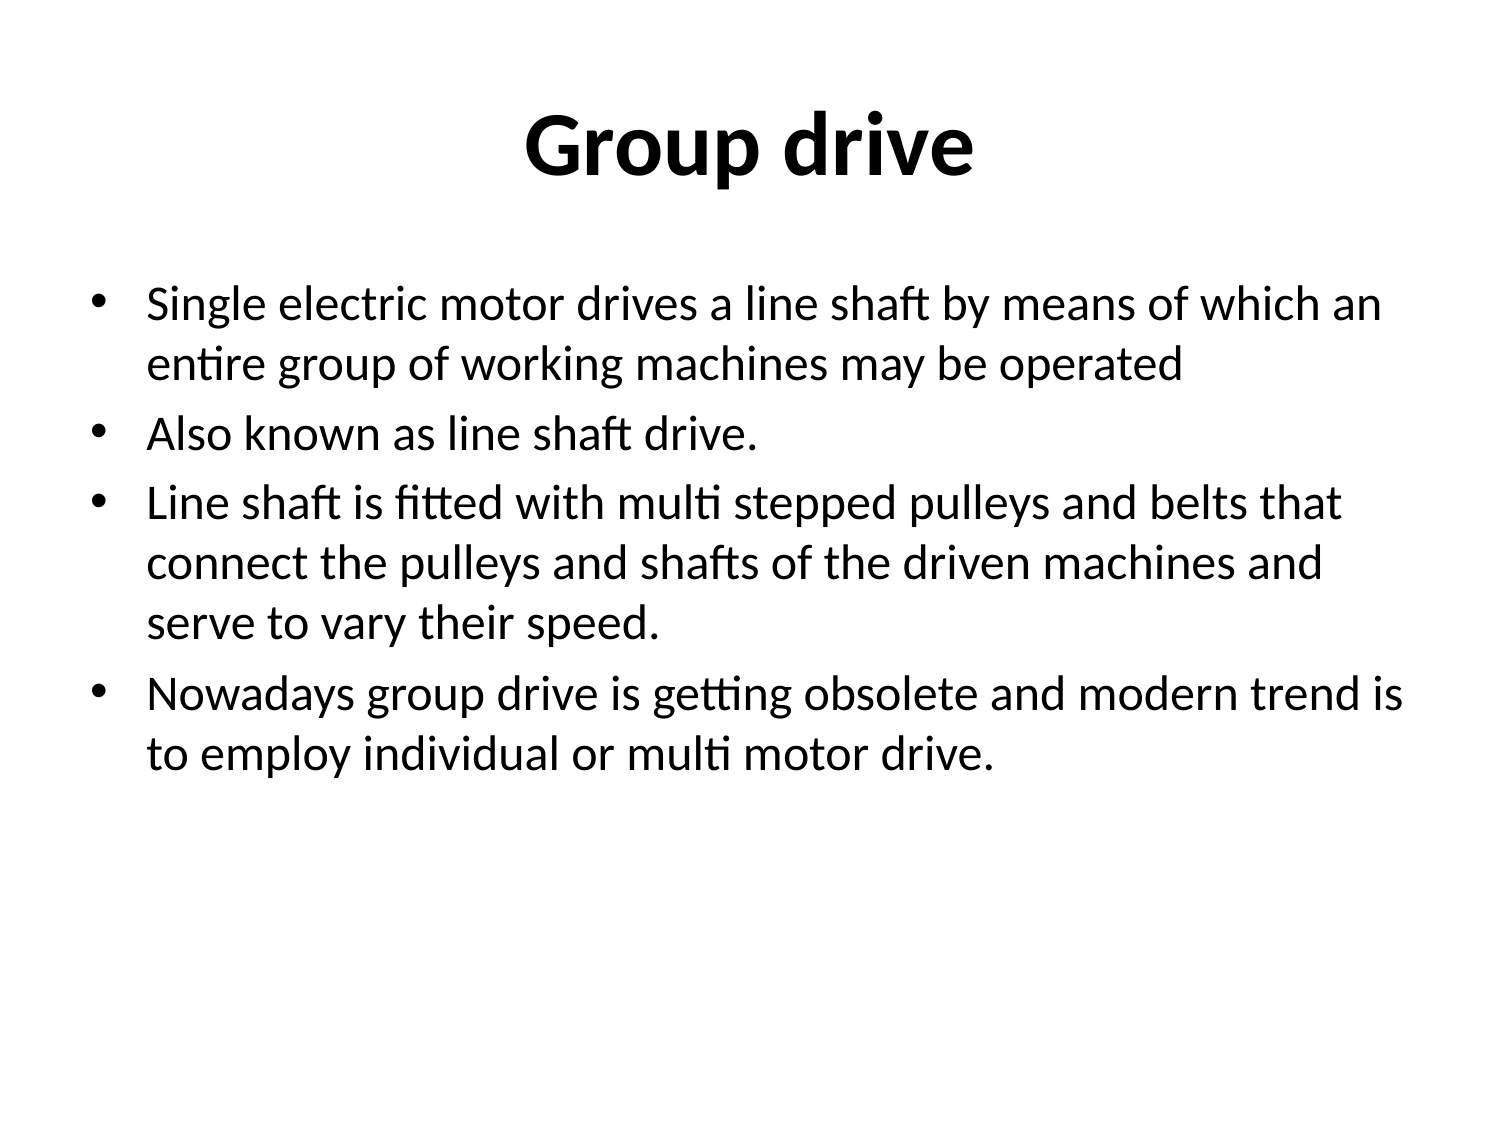

# Group drive
Single electric motor drives a line shaft by means of which an entire group of working machines may be operated
Also known as line shaft drive.
Line shaft is fitted with multi stepped pulleys and belts that connect the pulleys and shafts of the driven machines and serve to vary their speed.
Nowadays group drive is getting obsolete and modern trend is to employ individual or multi motor drive.